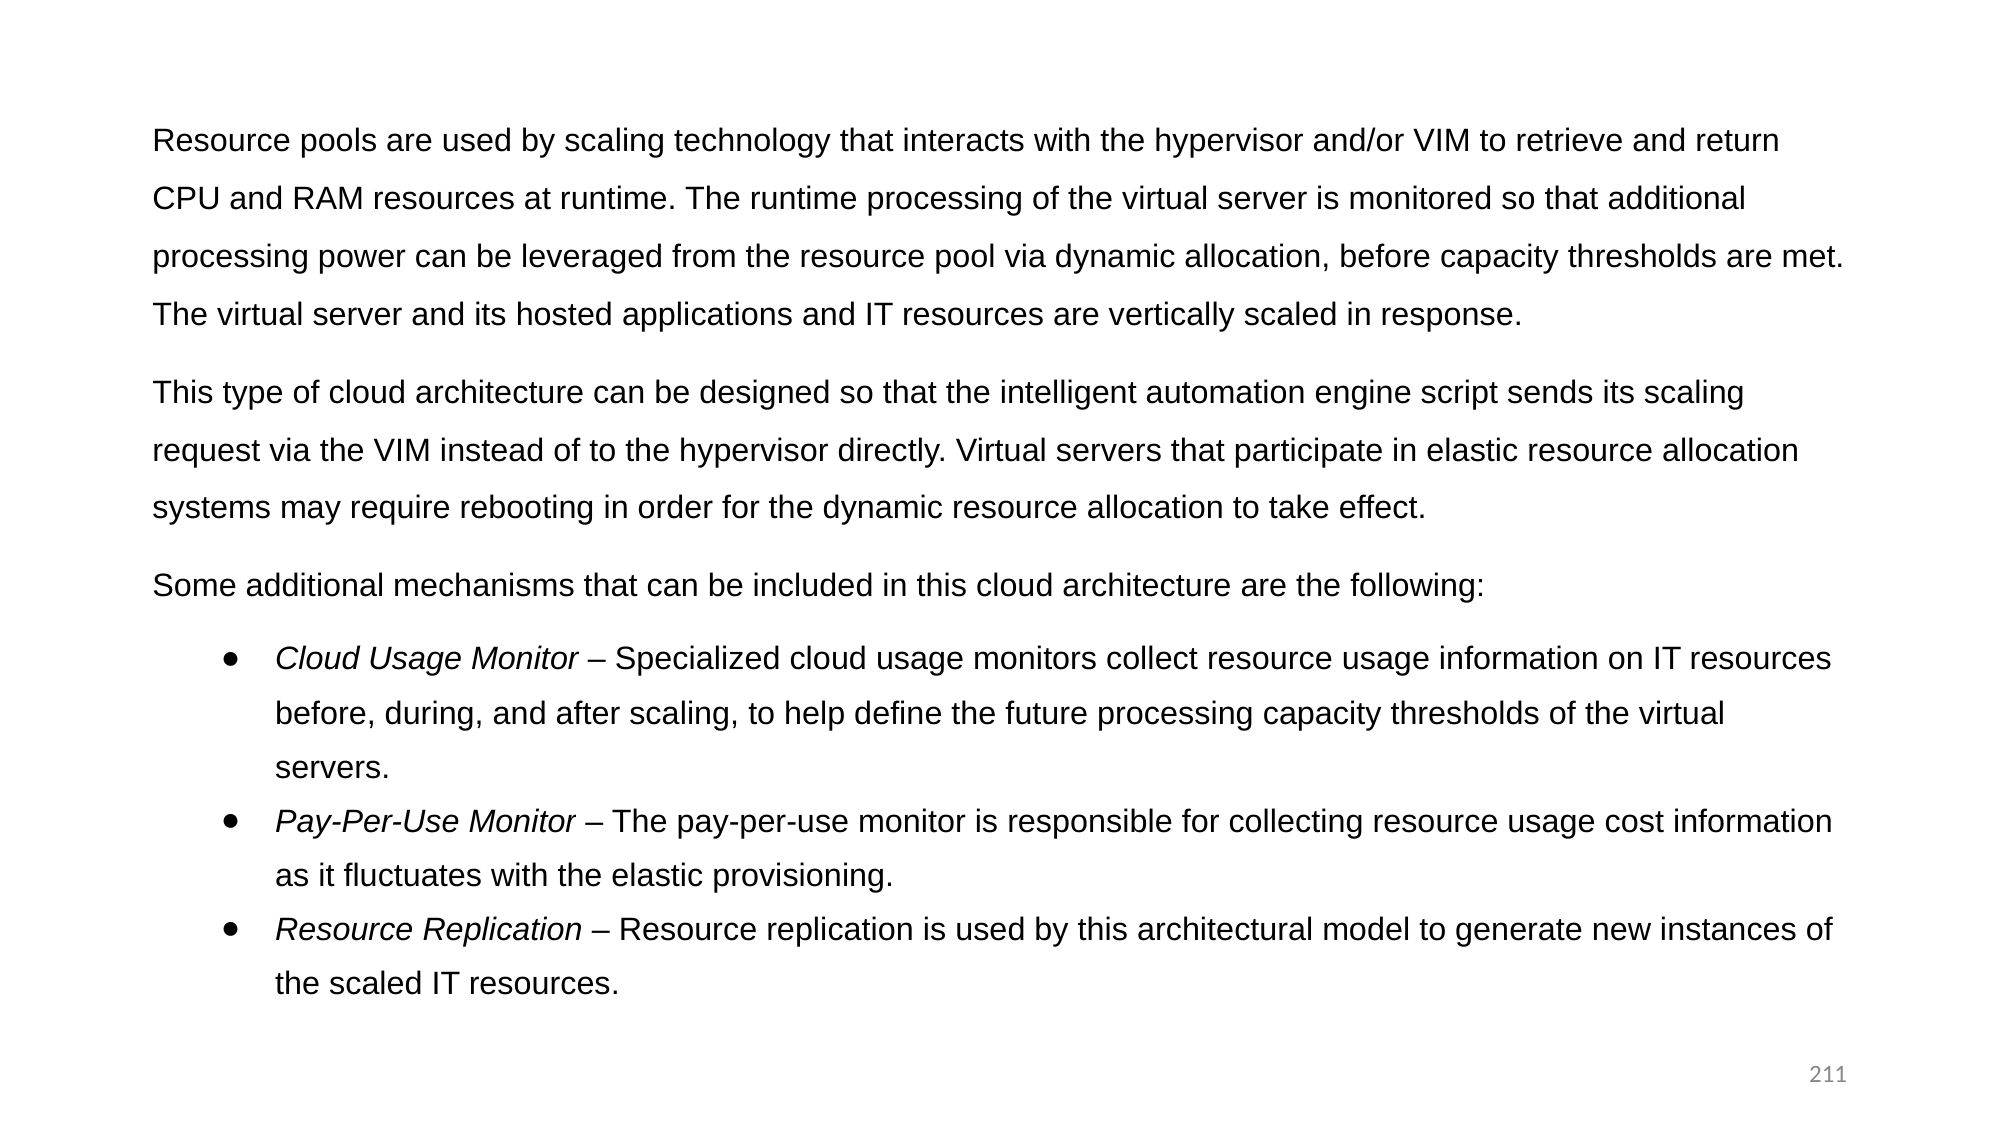

Resource pools are used by scaling technology that interacts with the hypervisor and/or VIM to retrieve and return CPU and RAM resources at runtime. The runtime processing of the virtual server is monitored so that additional processing power can be leveraged from the resource pool via dynamic allocation, before capacity thresholds are met. The virtual server and its hosted applications and IT resources are vertically scaled in response.
This type of cloud architecture can be designed so that the intelligent automation engine script sends its scaling request via the VIM instead of to the hypervisor directly. Virtual servers that participate in elastic resource allocation systems may require rebooting in order for the dynamic resource allocation to take effect.
Some additional mechanisms that can be included in this cloud architecture are the following:
Cloud Usage Monitor – Specialized cloud usage monitors collect resource usage information on IT resources before, during, and after scaling, to help define the future processing capacity thresholds of the virtual servers.
Pay-Per-Use Monitor – The pay-per-use monitor is responsible for collecting resource usage cost information as it fluctuates with the elastic provisioning.
Resource Replication – Resource replication is used by this architectural model to generate new instances of the scaled IT resources.

211